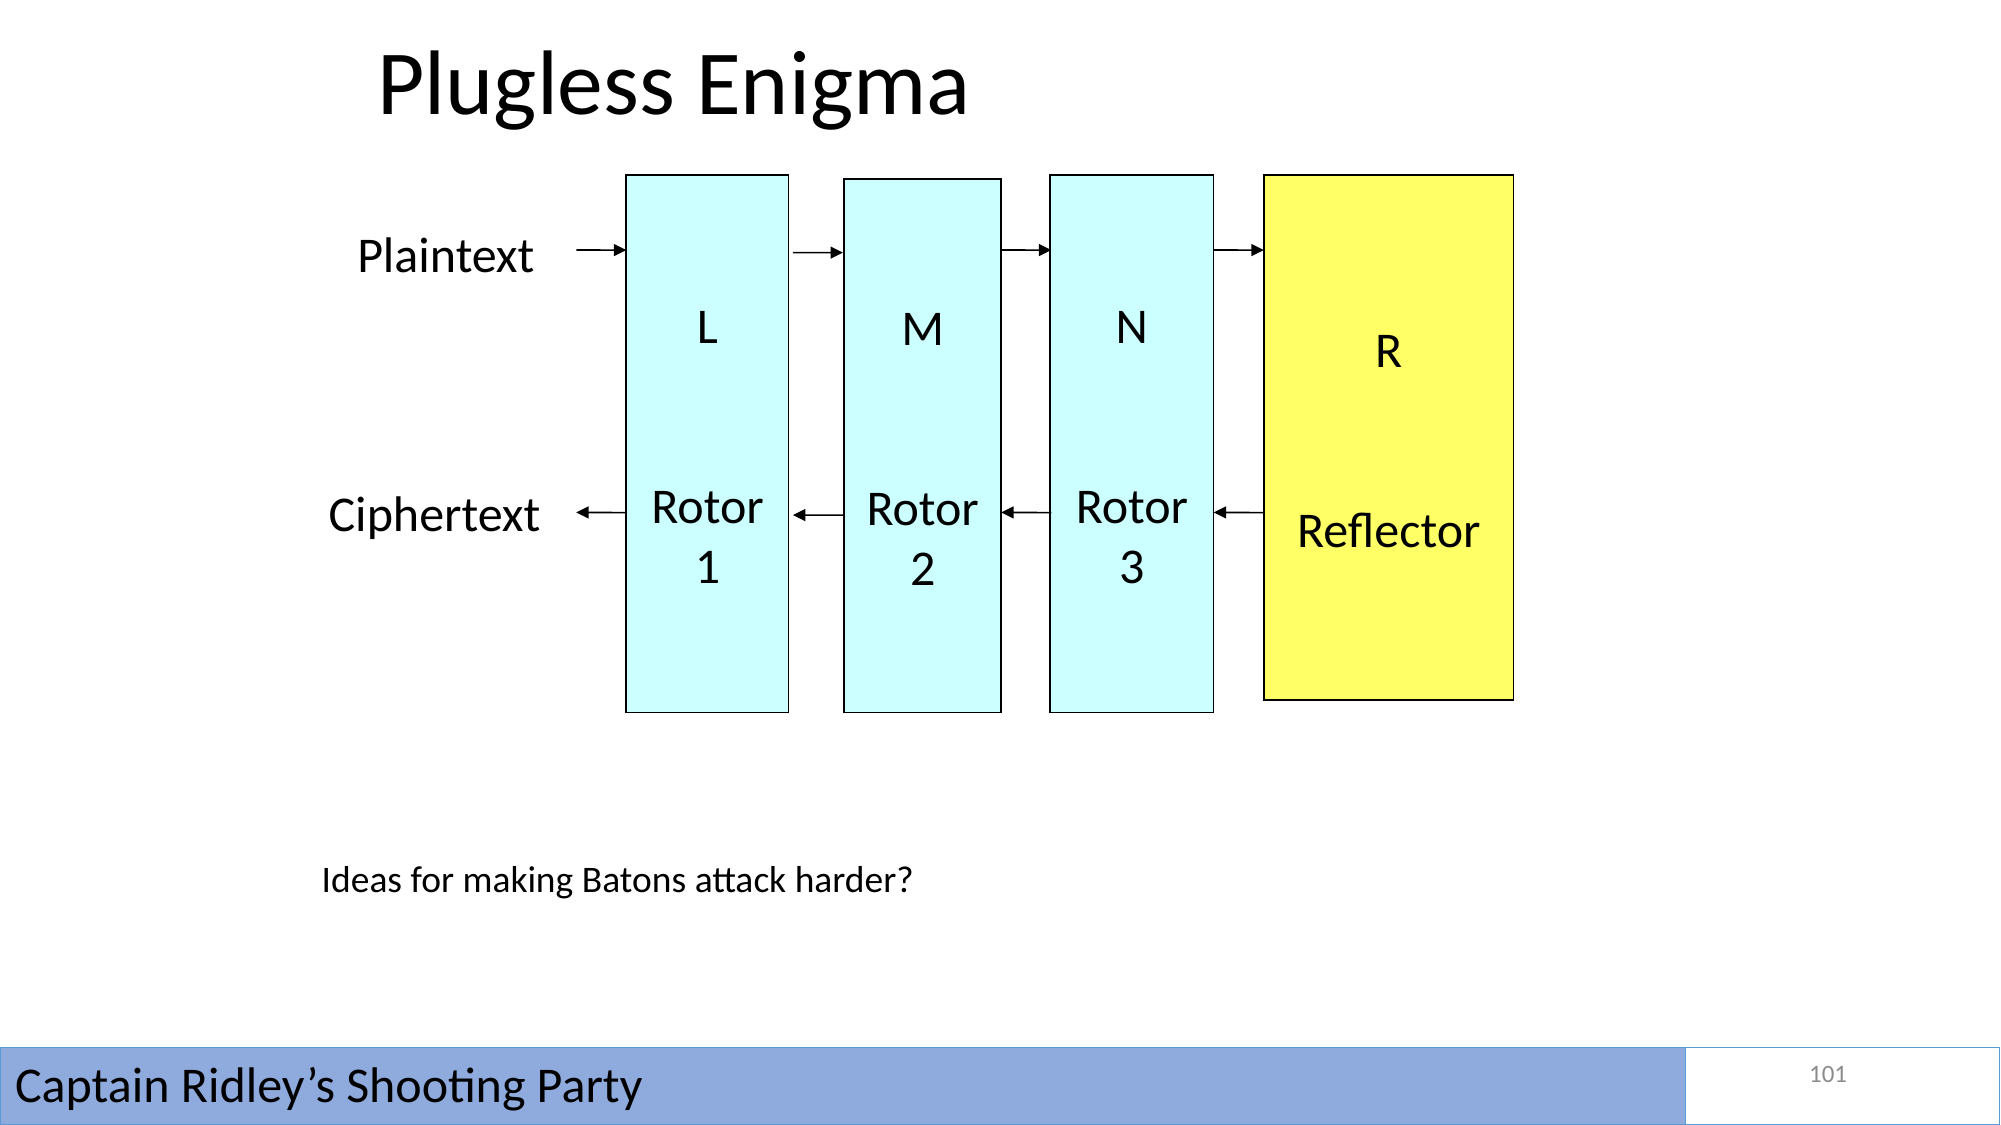

# Plugless Enigma
L

Rotor
1
N

Rotor
3
R

Reflector
M

Rotor
2
Plaintext

Ciphertext

Ideas for making Batons attack harder?
101
Captain Ridley’s Shooting Party